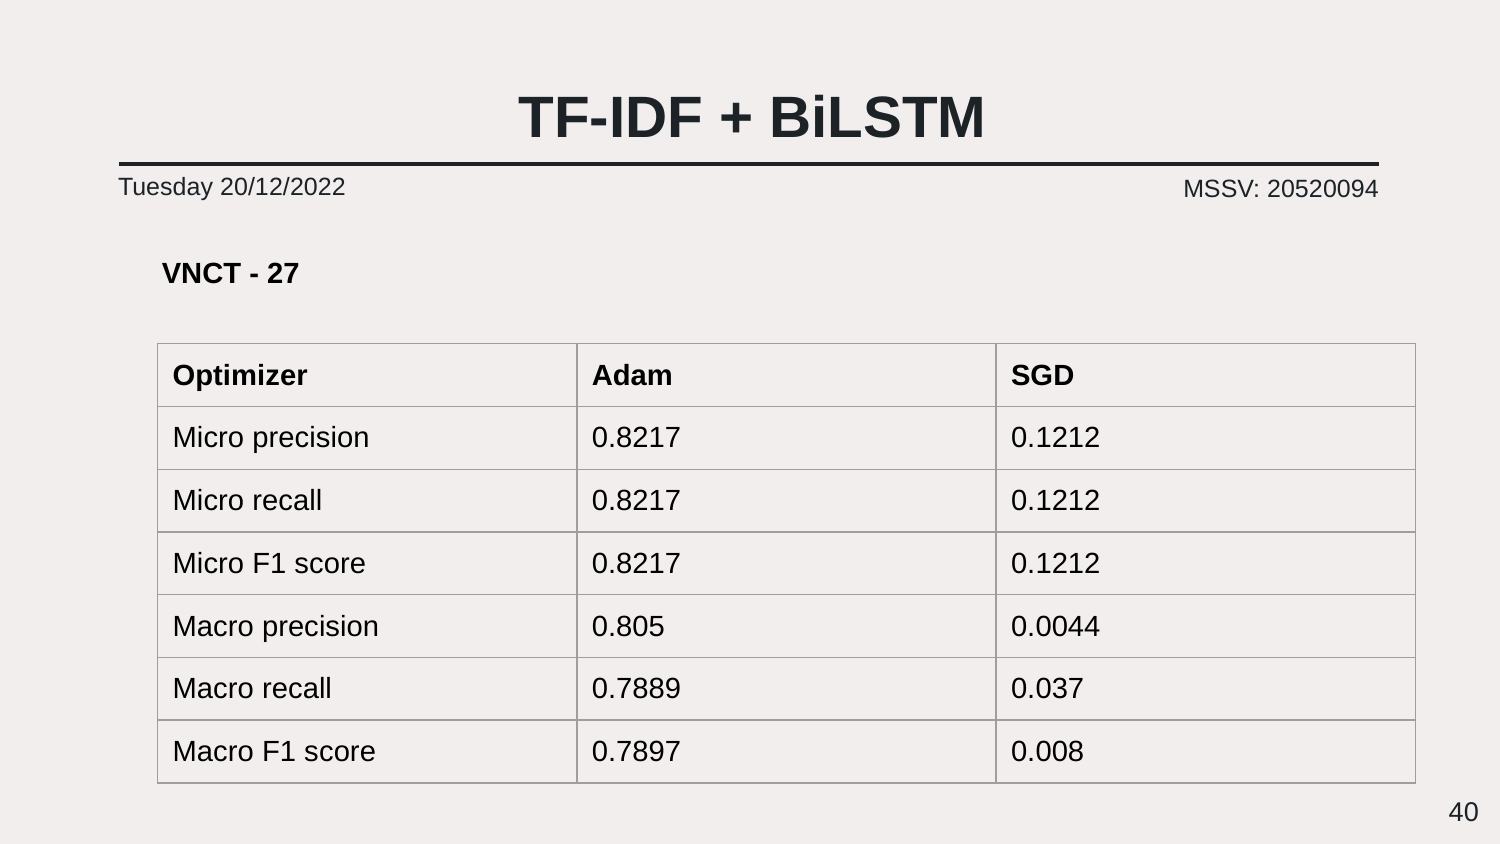

# TF-IDF + BiLSTM
Tuesday 20/12/2022
MSSV: 20520094
VNCT - 27
| Optimizer | Adam | SGD |
| --- | --- | --- |
| Micro precision | 0.8217 | 0.1212 |
| Micro recall | 0.8217 | 0.1212 |
| Micro F1 score | 0.8217 | 0.1212 |
| Macro precision | 0.805 | 0.0044 |
| Macro recall | 0.7889 | 0.037 |
| Macro F1 score | 0.7897 | 0.008 |
40